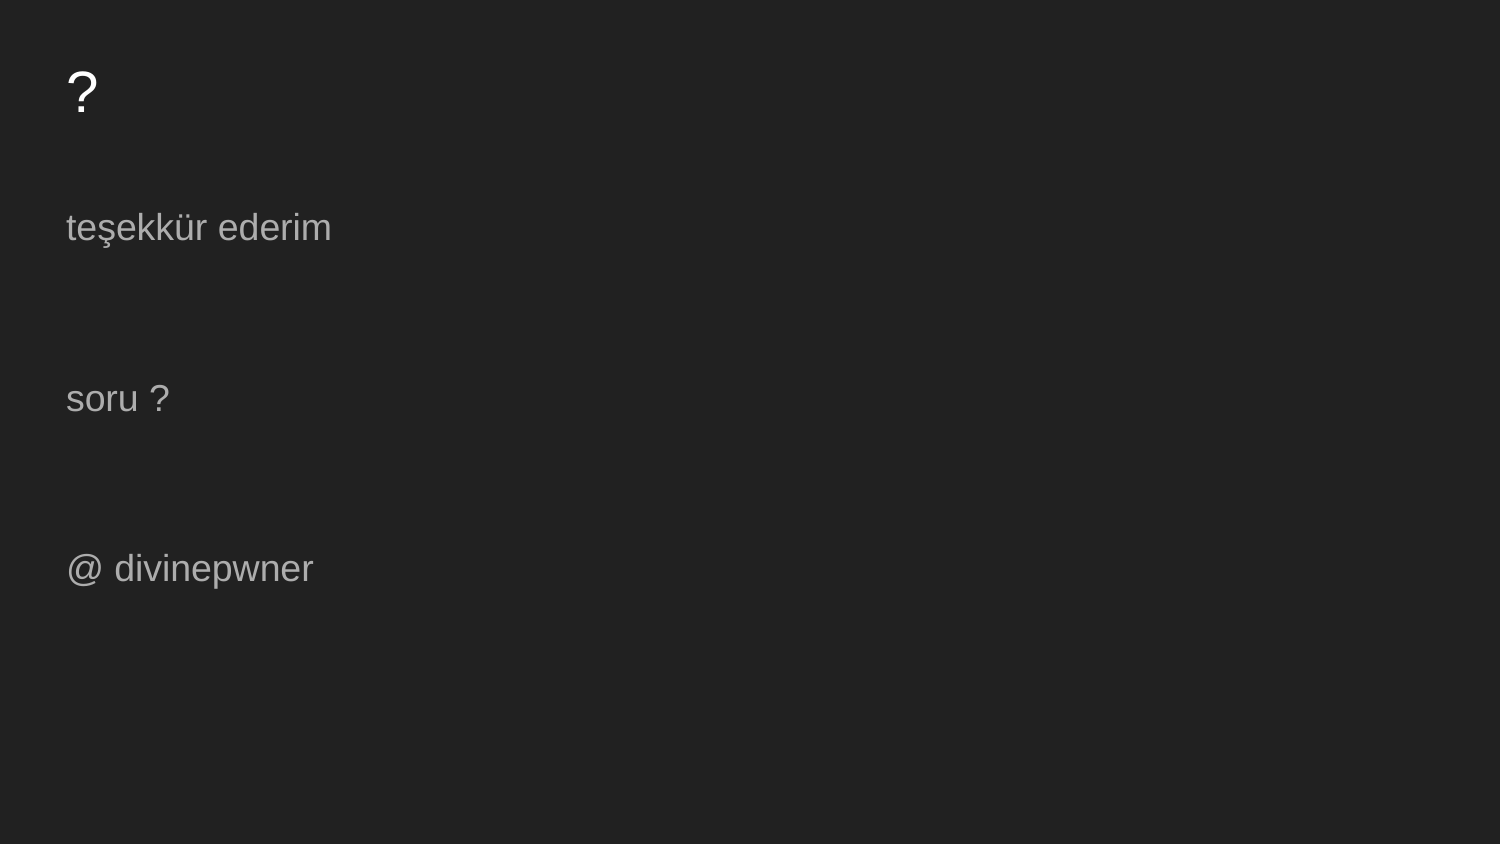

# ?
teşekkür ederim

soru ?

@ divinepwner